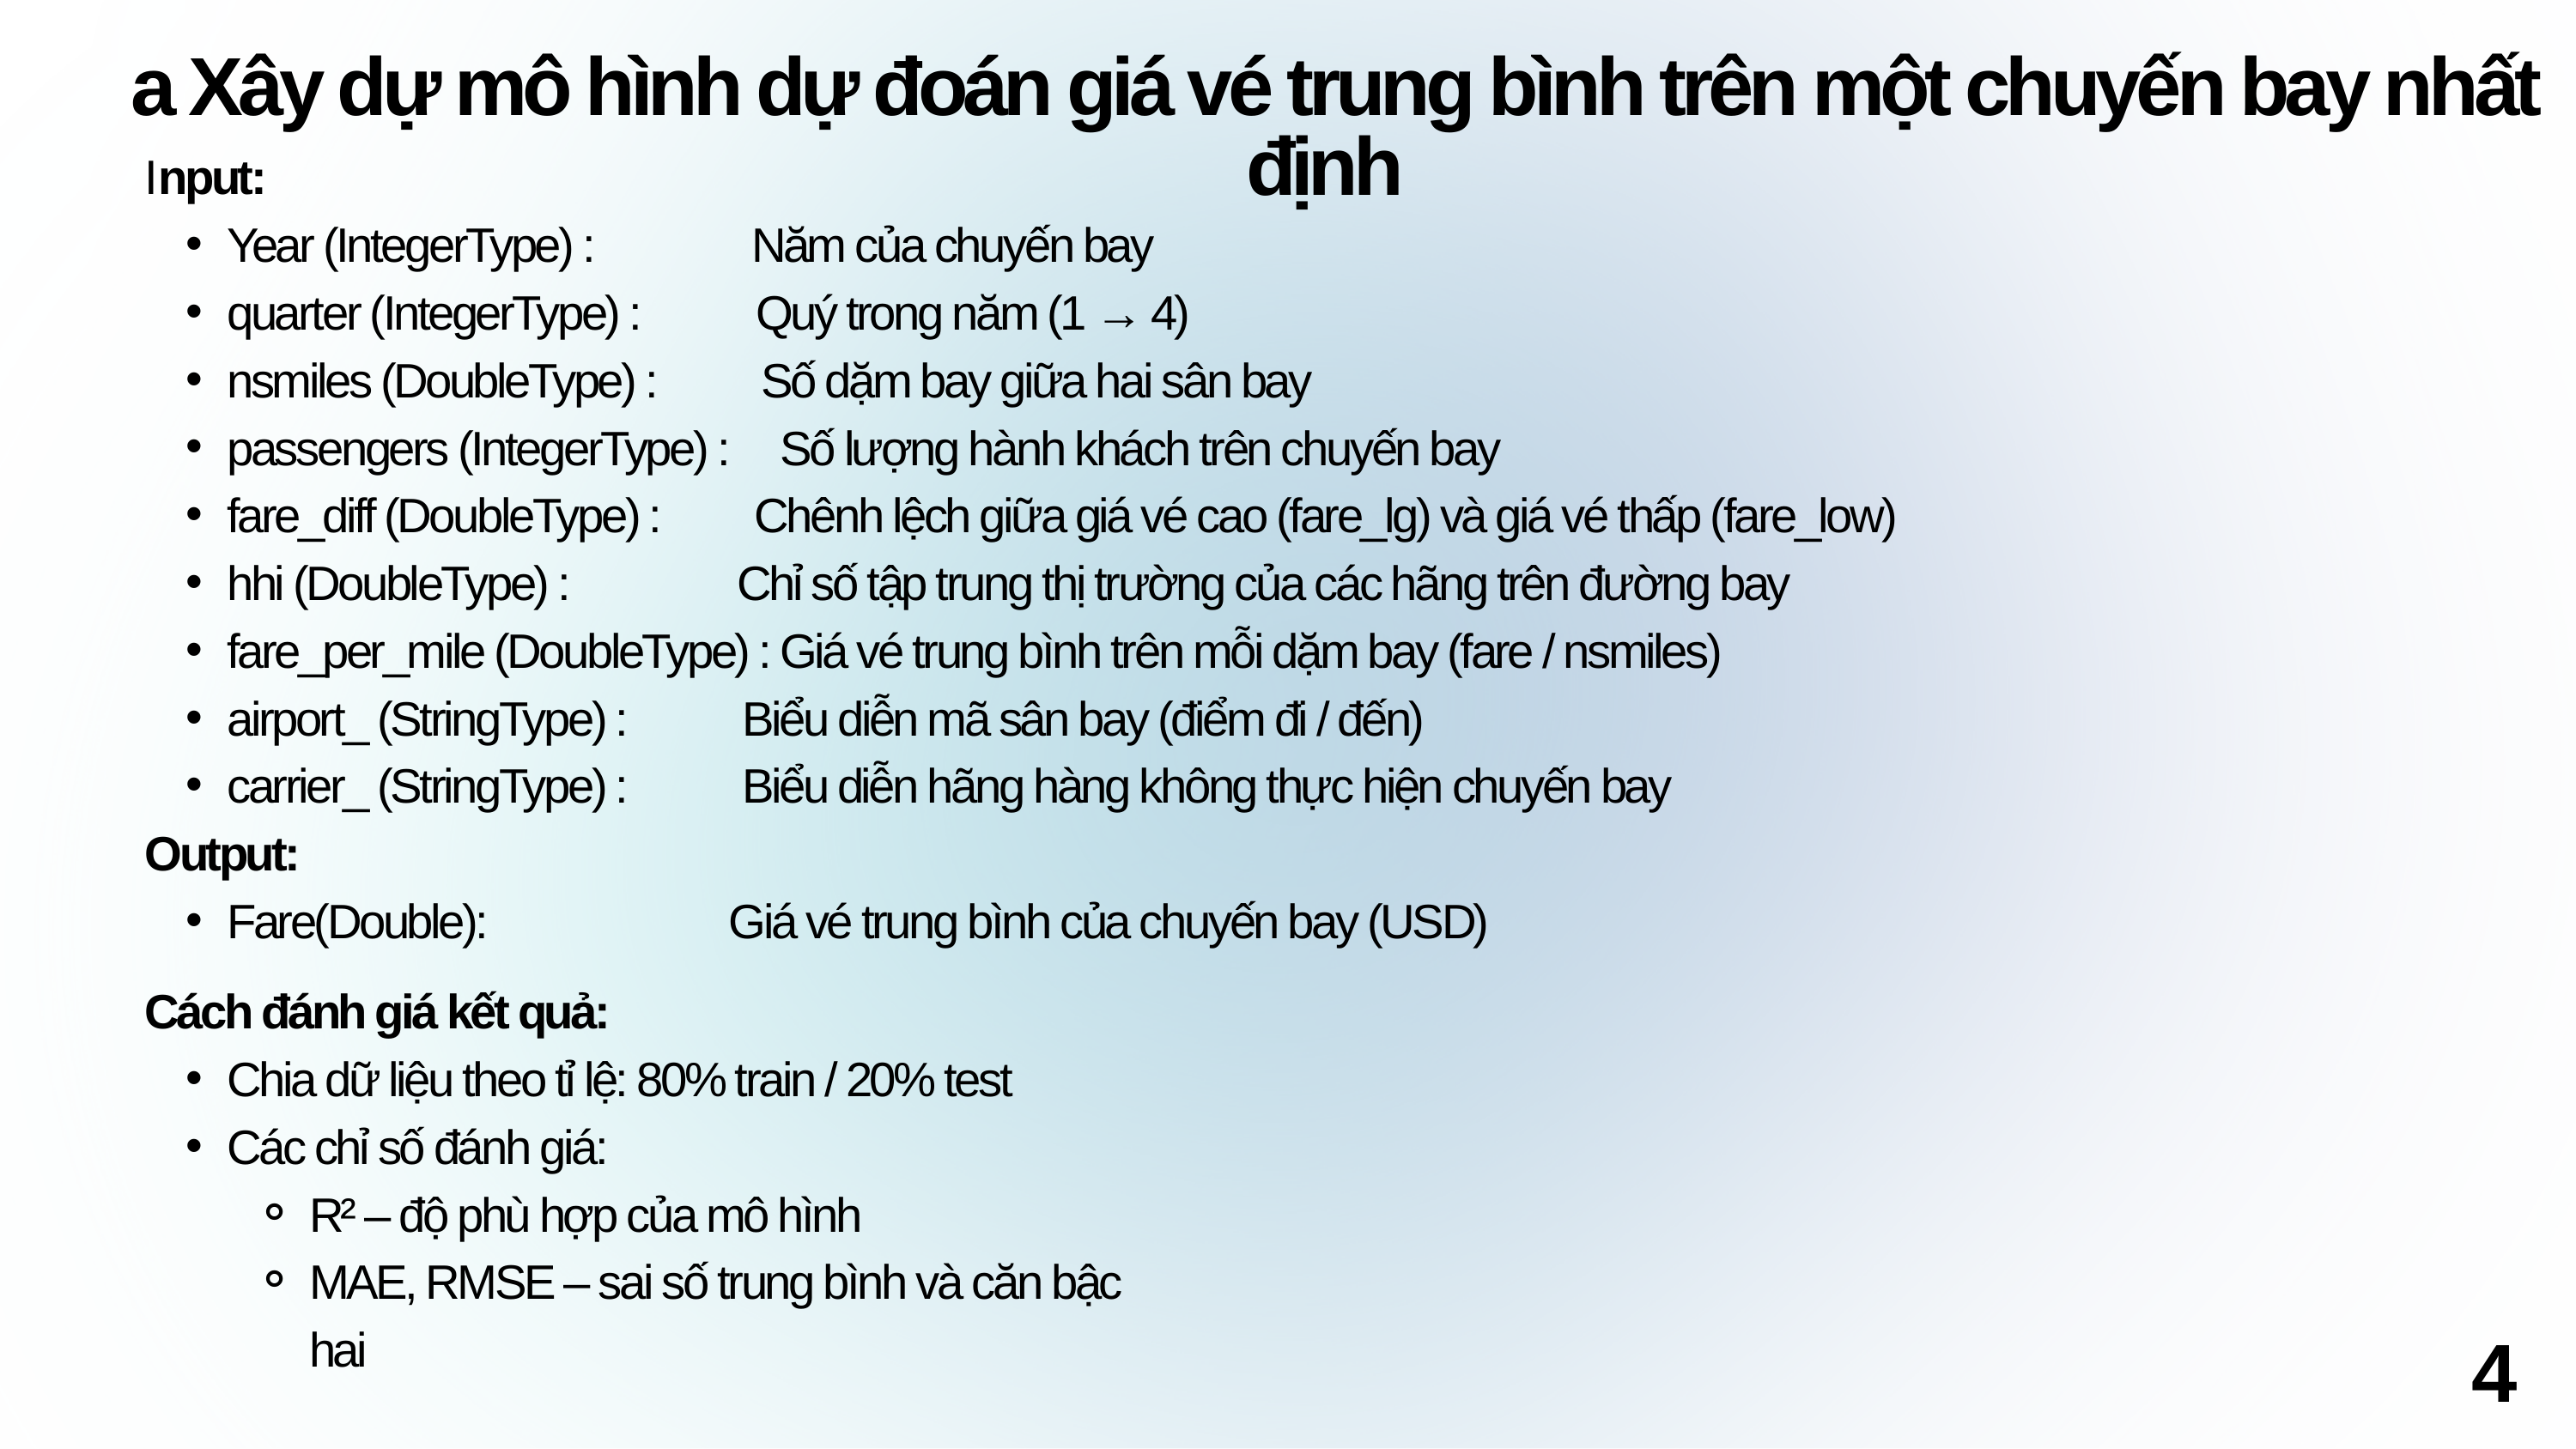

a Xây dự mô hình dự đoán giá vé trung bình trên một chuyến bay nhất định
Input:
Year (IntegerType) :               Năm của chuyến bay
quarter (IntegerType) :           Quý trong năm (1 → 4)
nsmiles (DoubleType) :          Số dặm bay giữa hai sân bay
passengers (IntegerType) :     Số lượng hành khách trên chuyến bay
fare_diff (DoubleType) :         Chênh lệch giữa giá vé cao (fare_lg) và giá vé thấp (fare_low)
hhi (DoubleType) :                Chỉ số tập trung thị trường của các hãng trên đường bay
fare_per_mile (DoubleType) : Giá vé trung bình trên mỗi dặm bay (fare / nsmiles)
airport_ (StringType) :           Biểu diễn mã sân bay (điểm đi / đến)
carrier_ (StringType) :           Biểu diễn hãng hàng không thực hiện chuyến bay
Output:
Fare(Double):                       Giá vé trung bình của chuyến bay (USD)

Cách đánh giá kết quả:
Chia dữ liệu theo tỉ lệ: 80% train / 20% test
Các chỉ số đánh giá:
R² – độ phù hợp của mô hình
MAE, RMSE – sai số trung bình và căn bậc hai

4